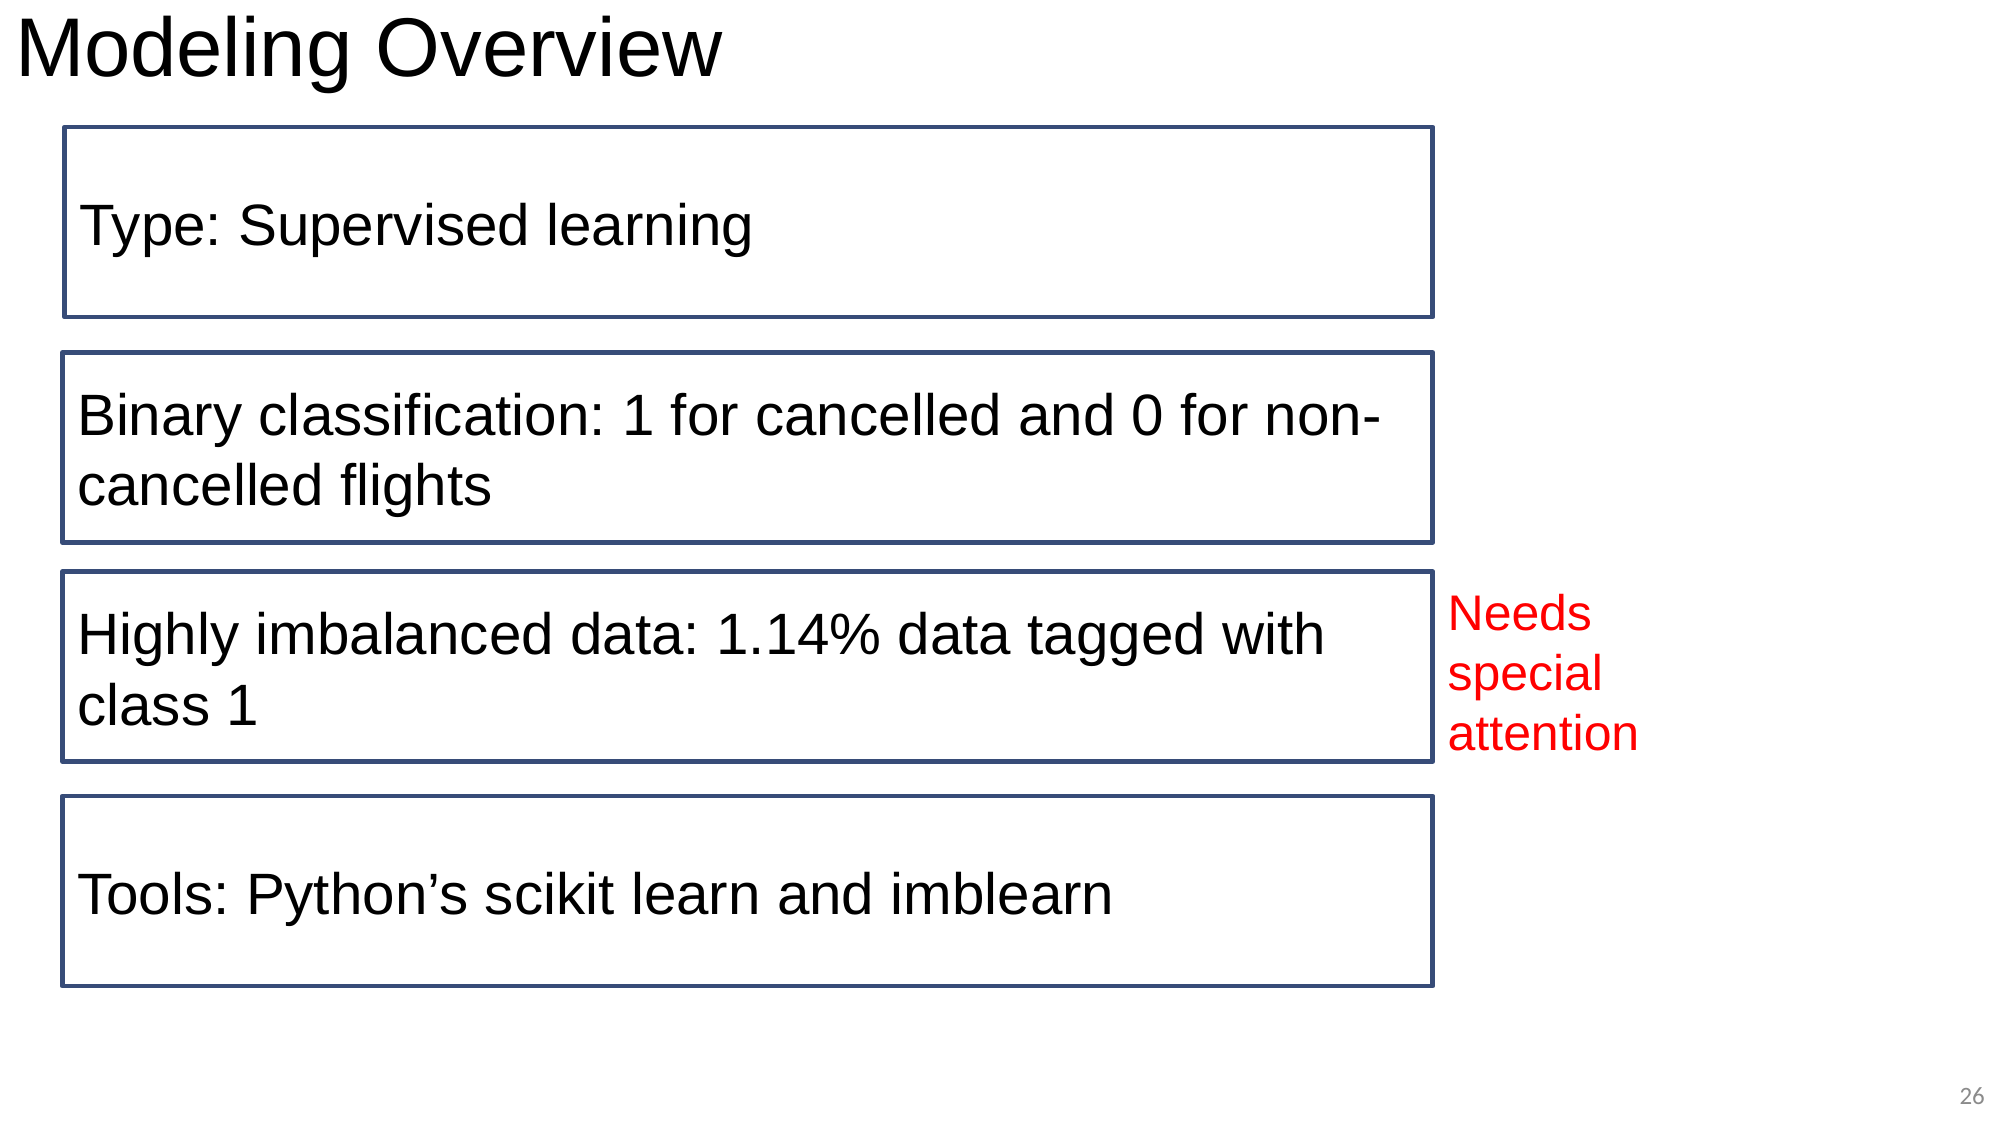

# Modeling Overview
Type: Supervised learning
Binary classification: 1 for cancelled and 0 for non-cancelled flights
Highly imbalanced data: 1.14% data tagged with class 1
Needs special attention
Tools: Python’s scikit learn and imblearn
26